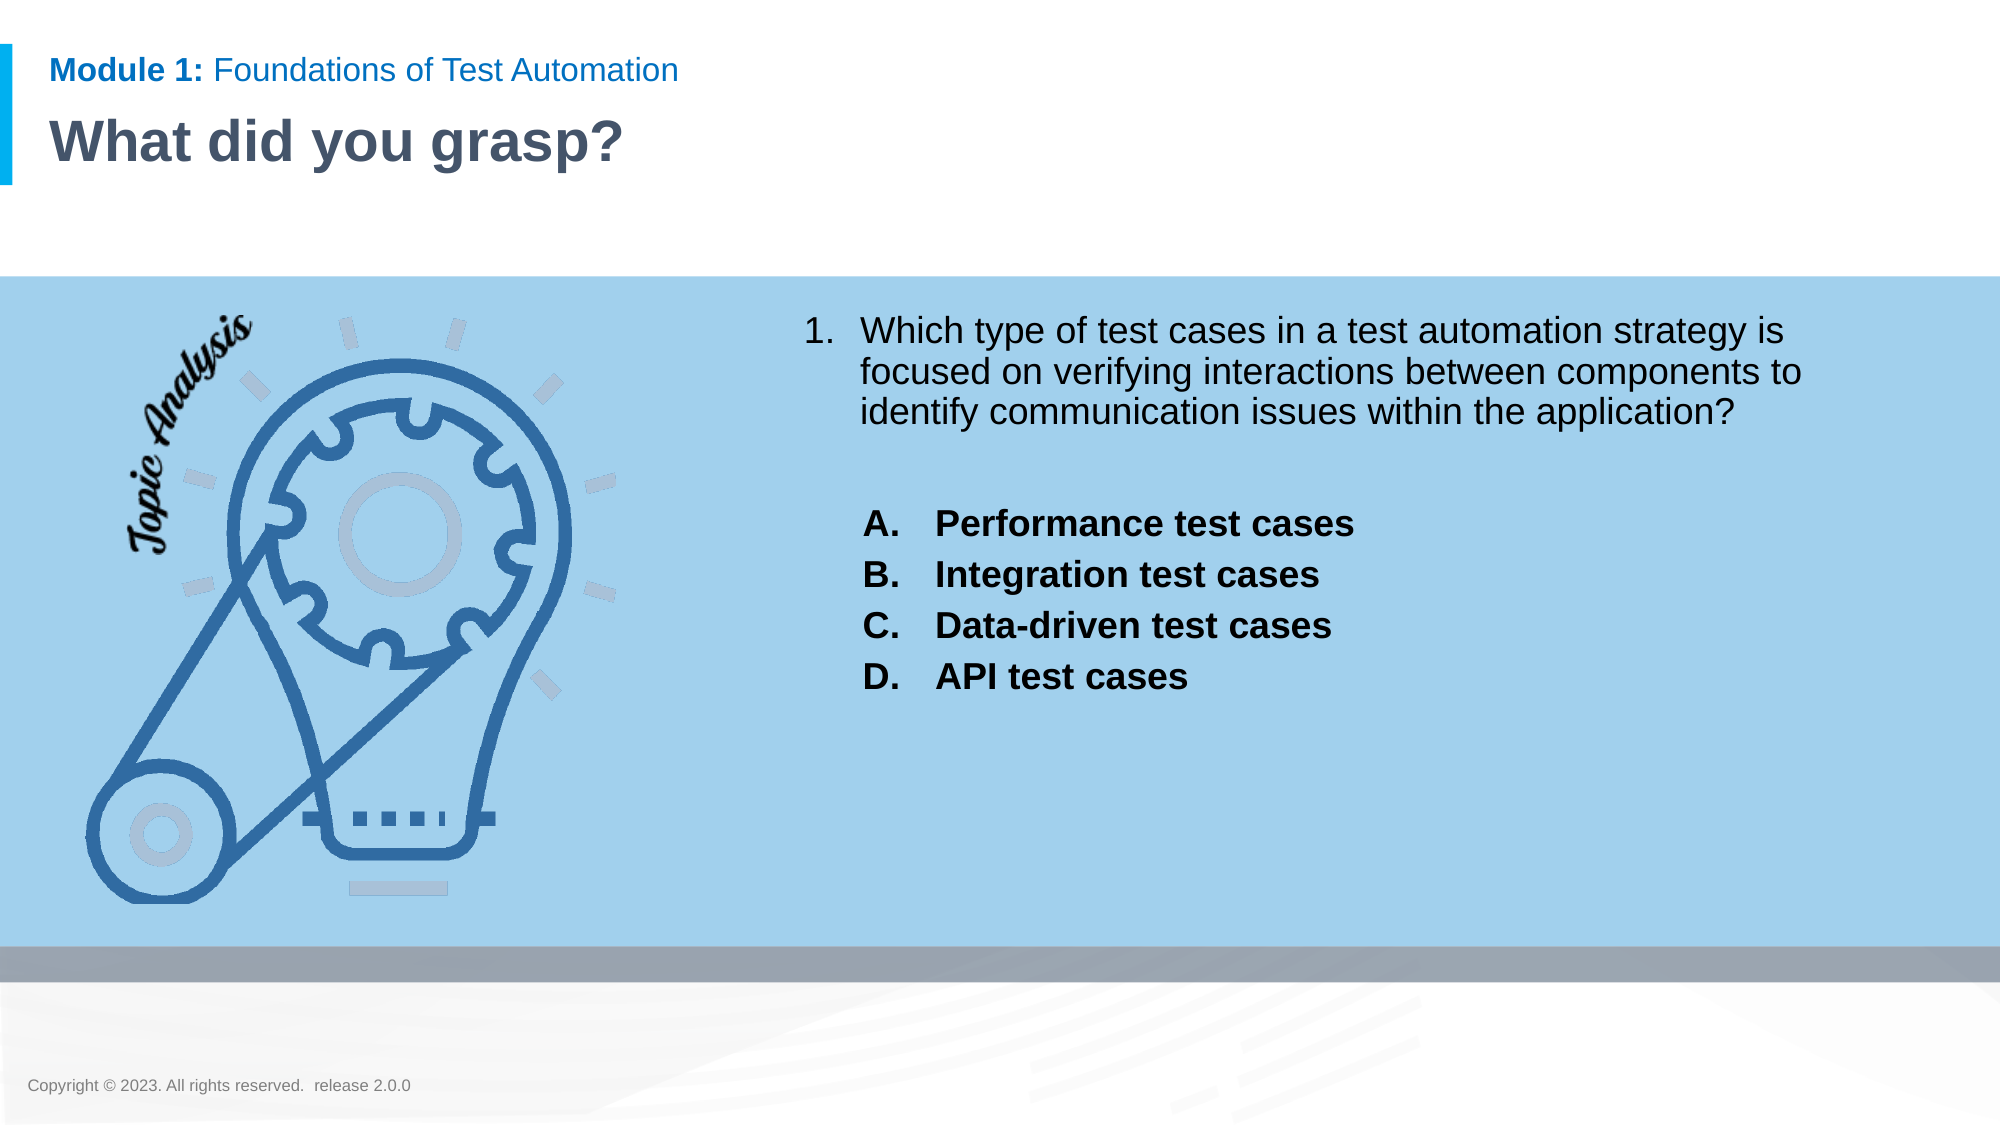

# What did you grasp?
Which type of test cases in a test automation strategy is focused on verifying interactions between components to identify communication issues within the application?

Performance test cases
Integration test cases
Data-driven test cases
API test cases